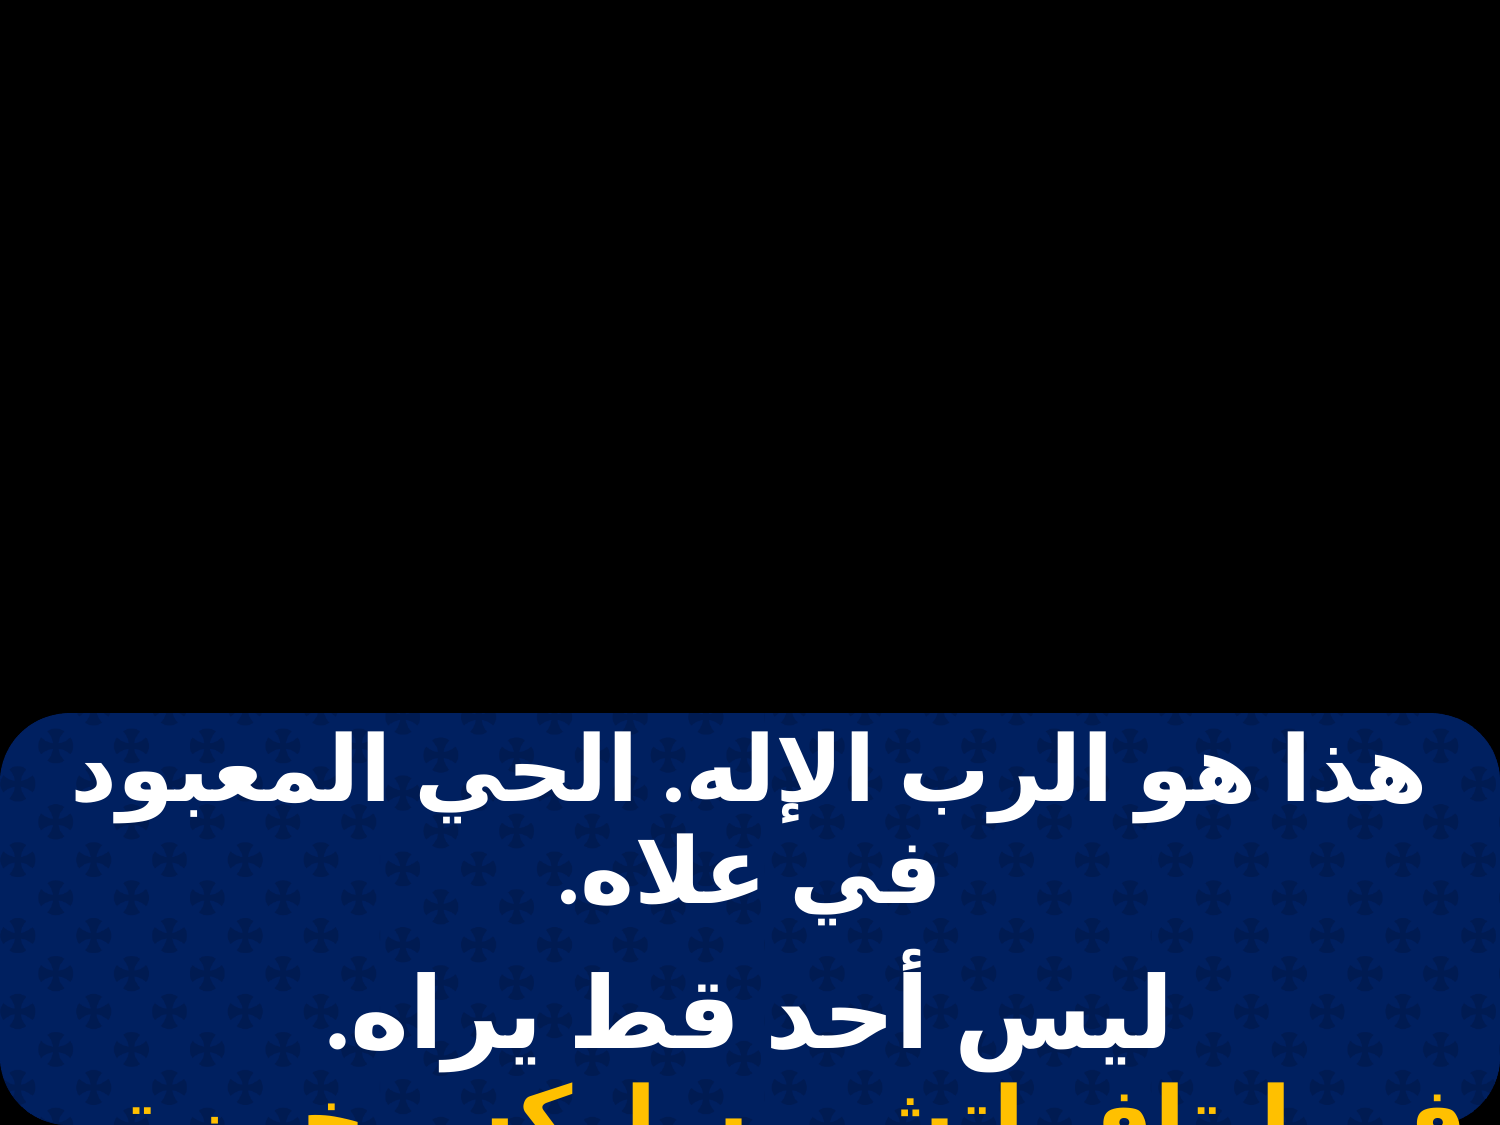

| هذا هو الرب الإله. الحي المعبود في علاه. |
| --- |
|  |
| ليس أحد قط يراه. في إيتاف إتشي ساركس خين تي بارثينوس. |